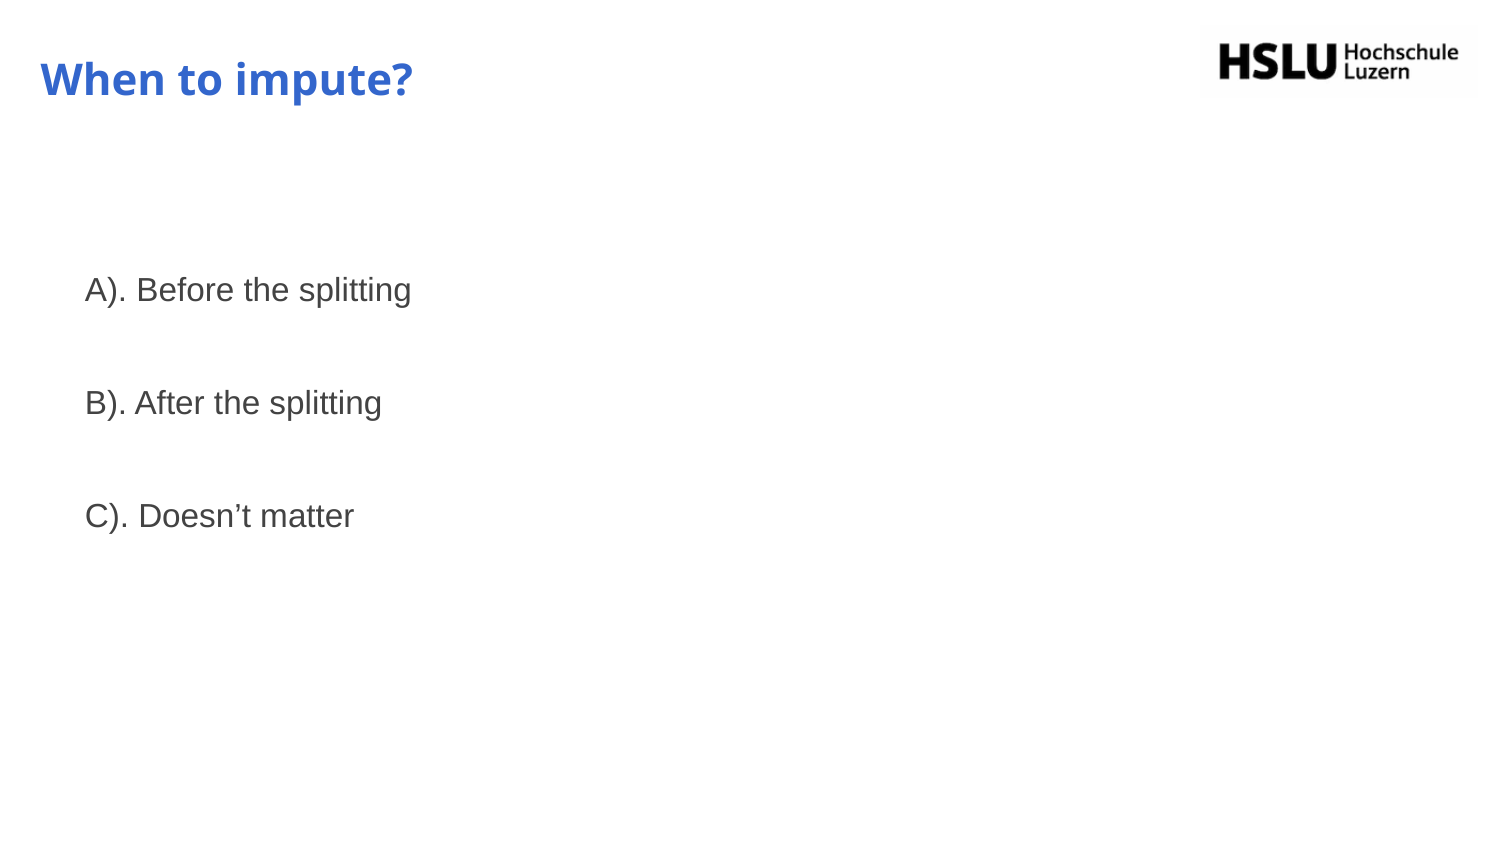

# When to impute?
A). Before the splitting
B). After the splitting
C). Doesn’t matter